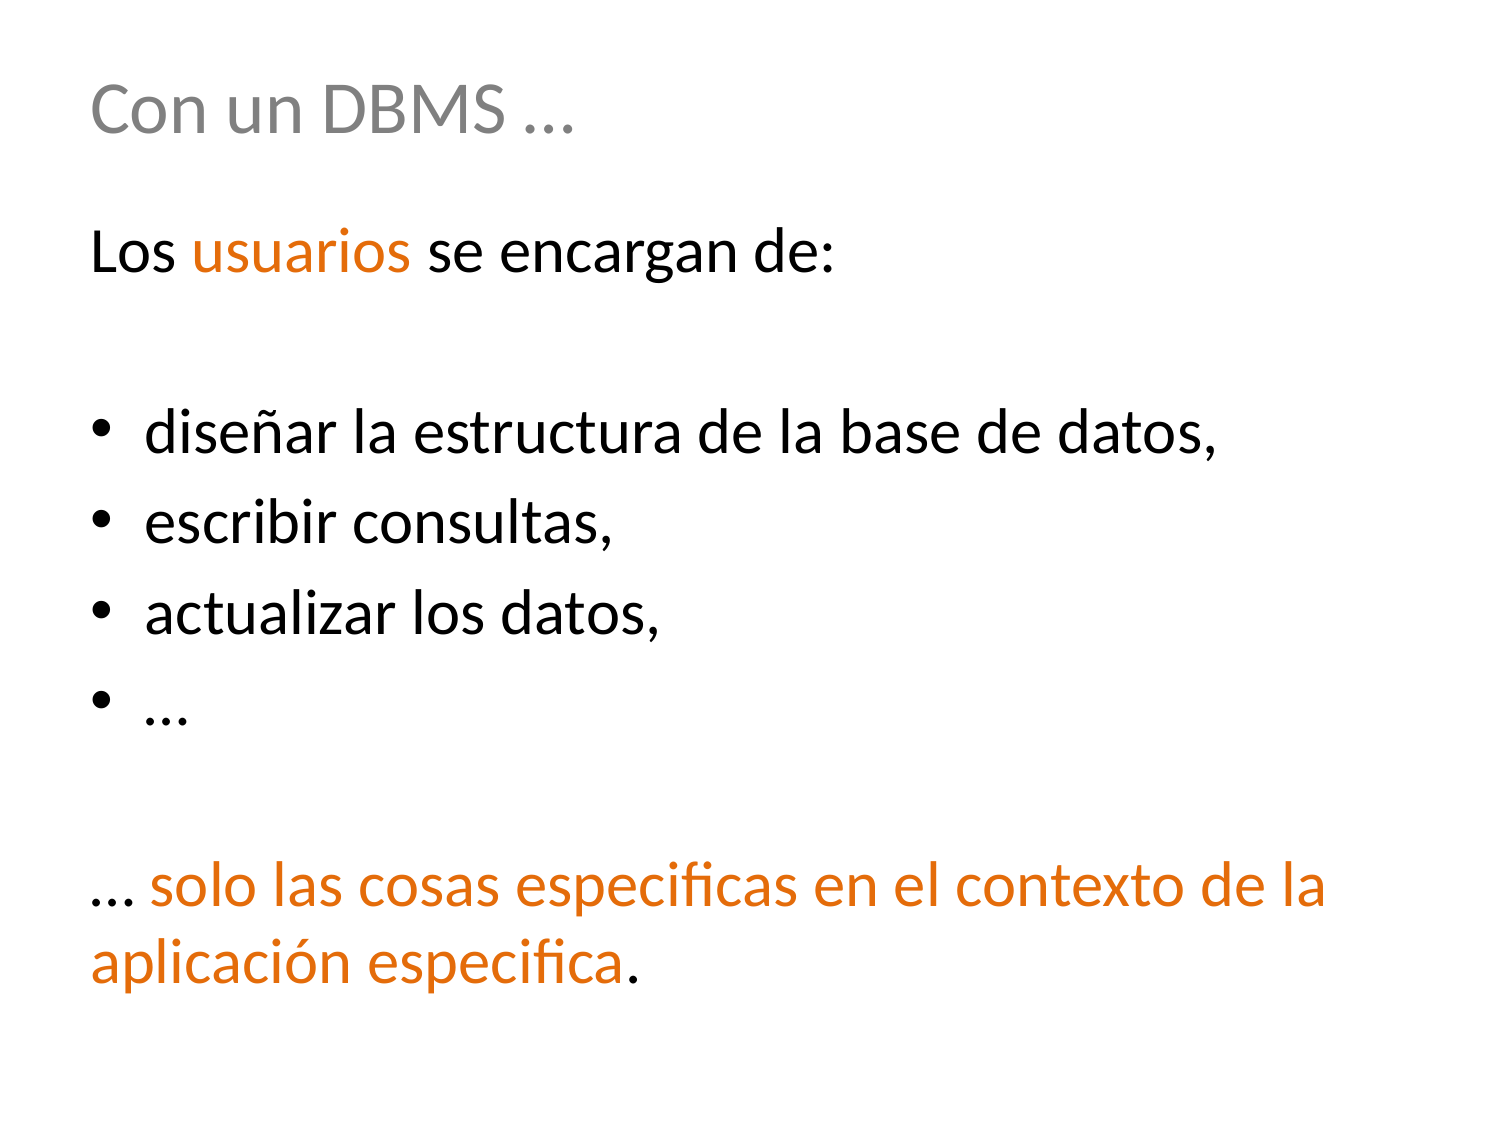

# Con un DBMS …
Los usuarios se encargan de:

diseñar la estructura de la base de datos,
escribir consultas,
actualizar los datos,
…

… solo las cosas especificas en el contexto de la aplicación especifica.